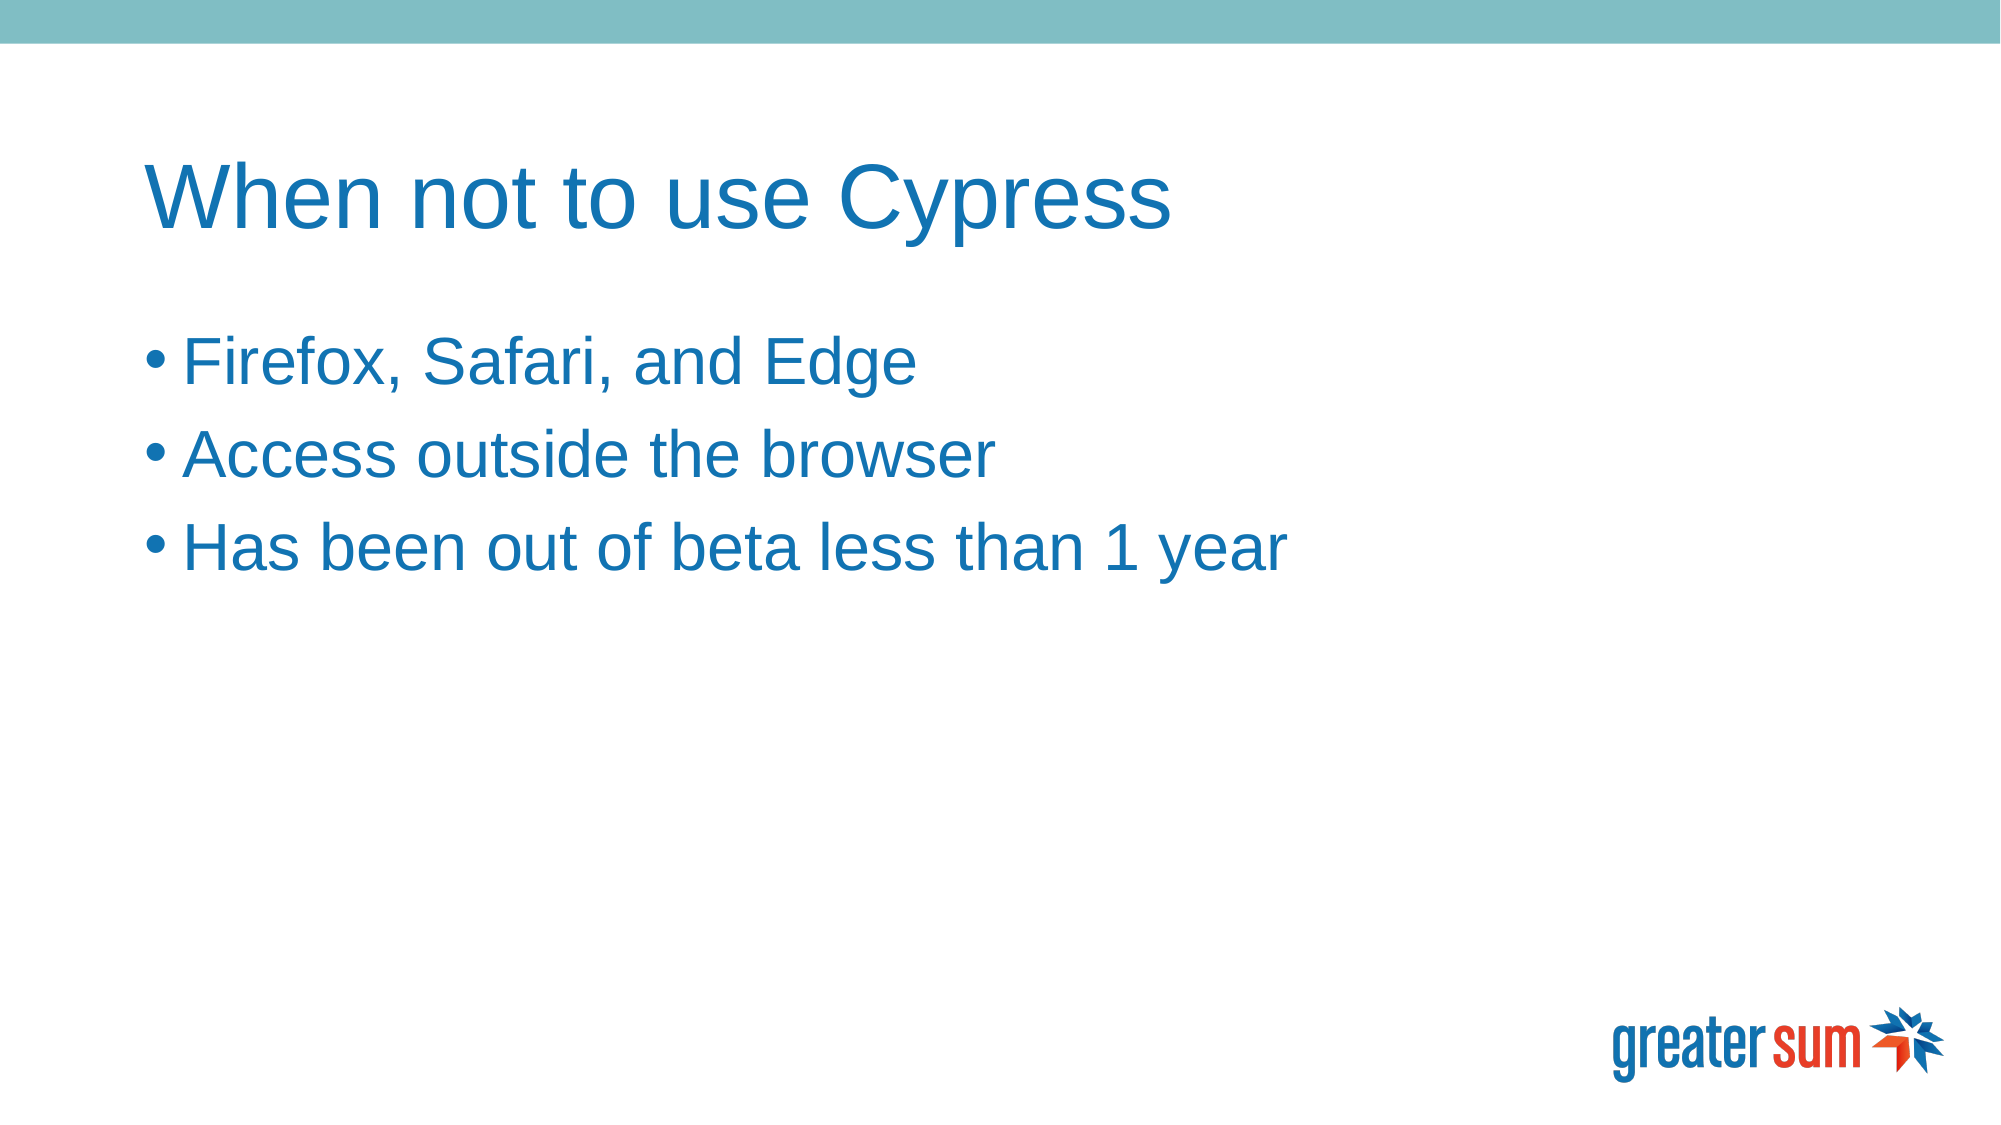

# When not to use Cypress
Firefox, Safari, and Edge
Access outside the browser
Has been out of beta less than 1 year